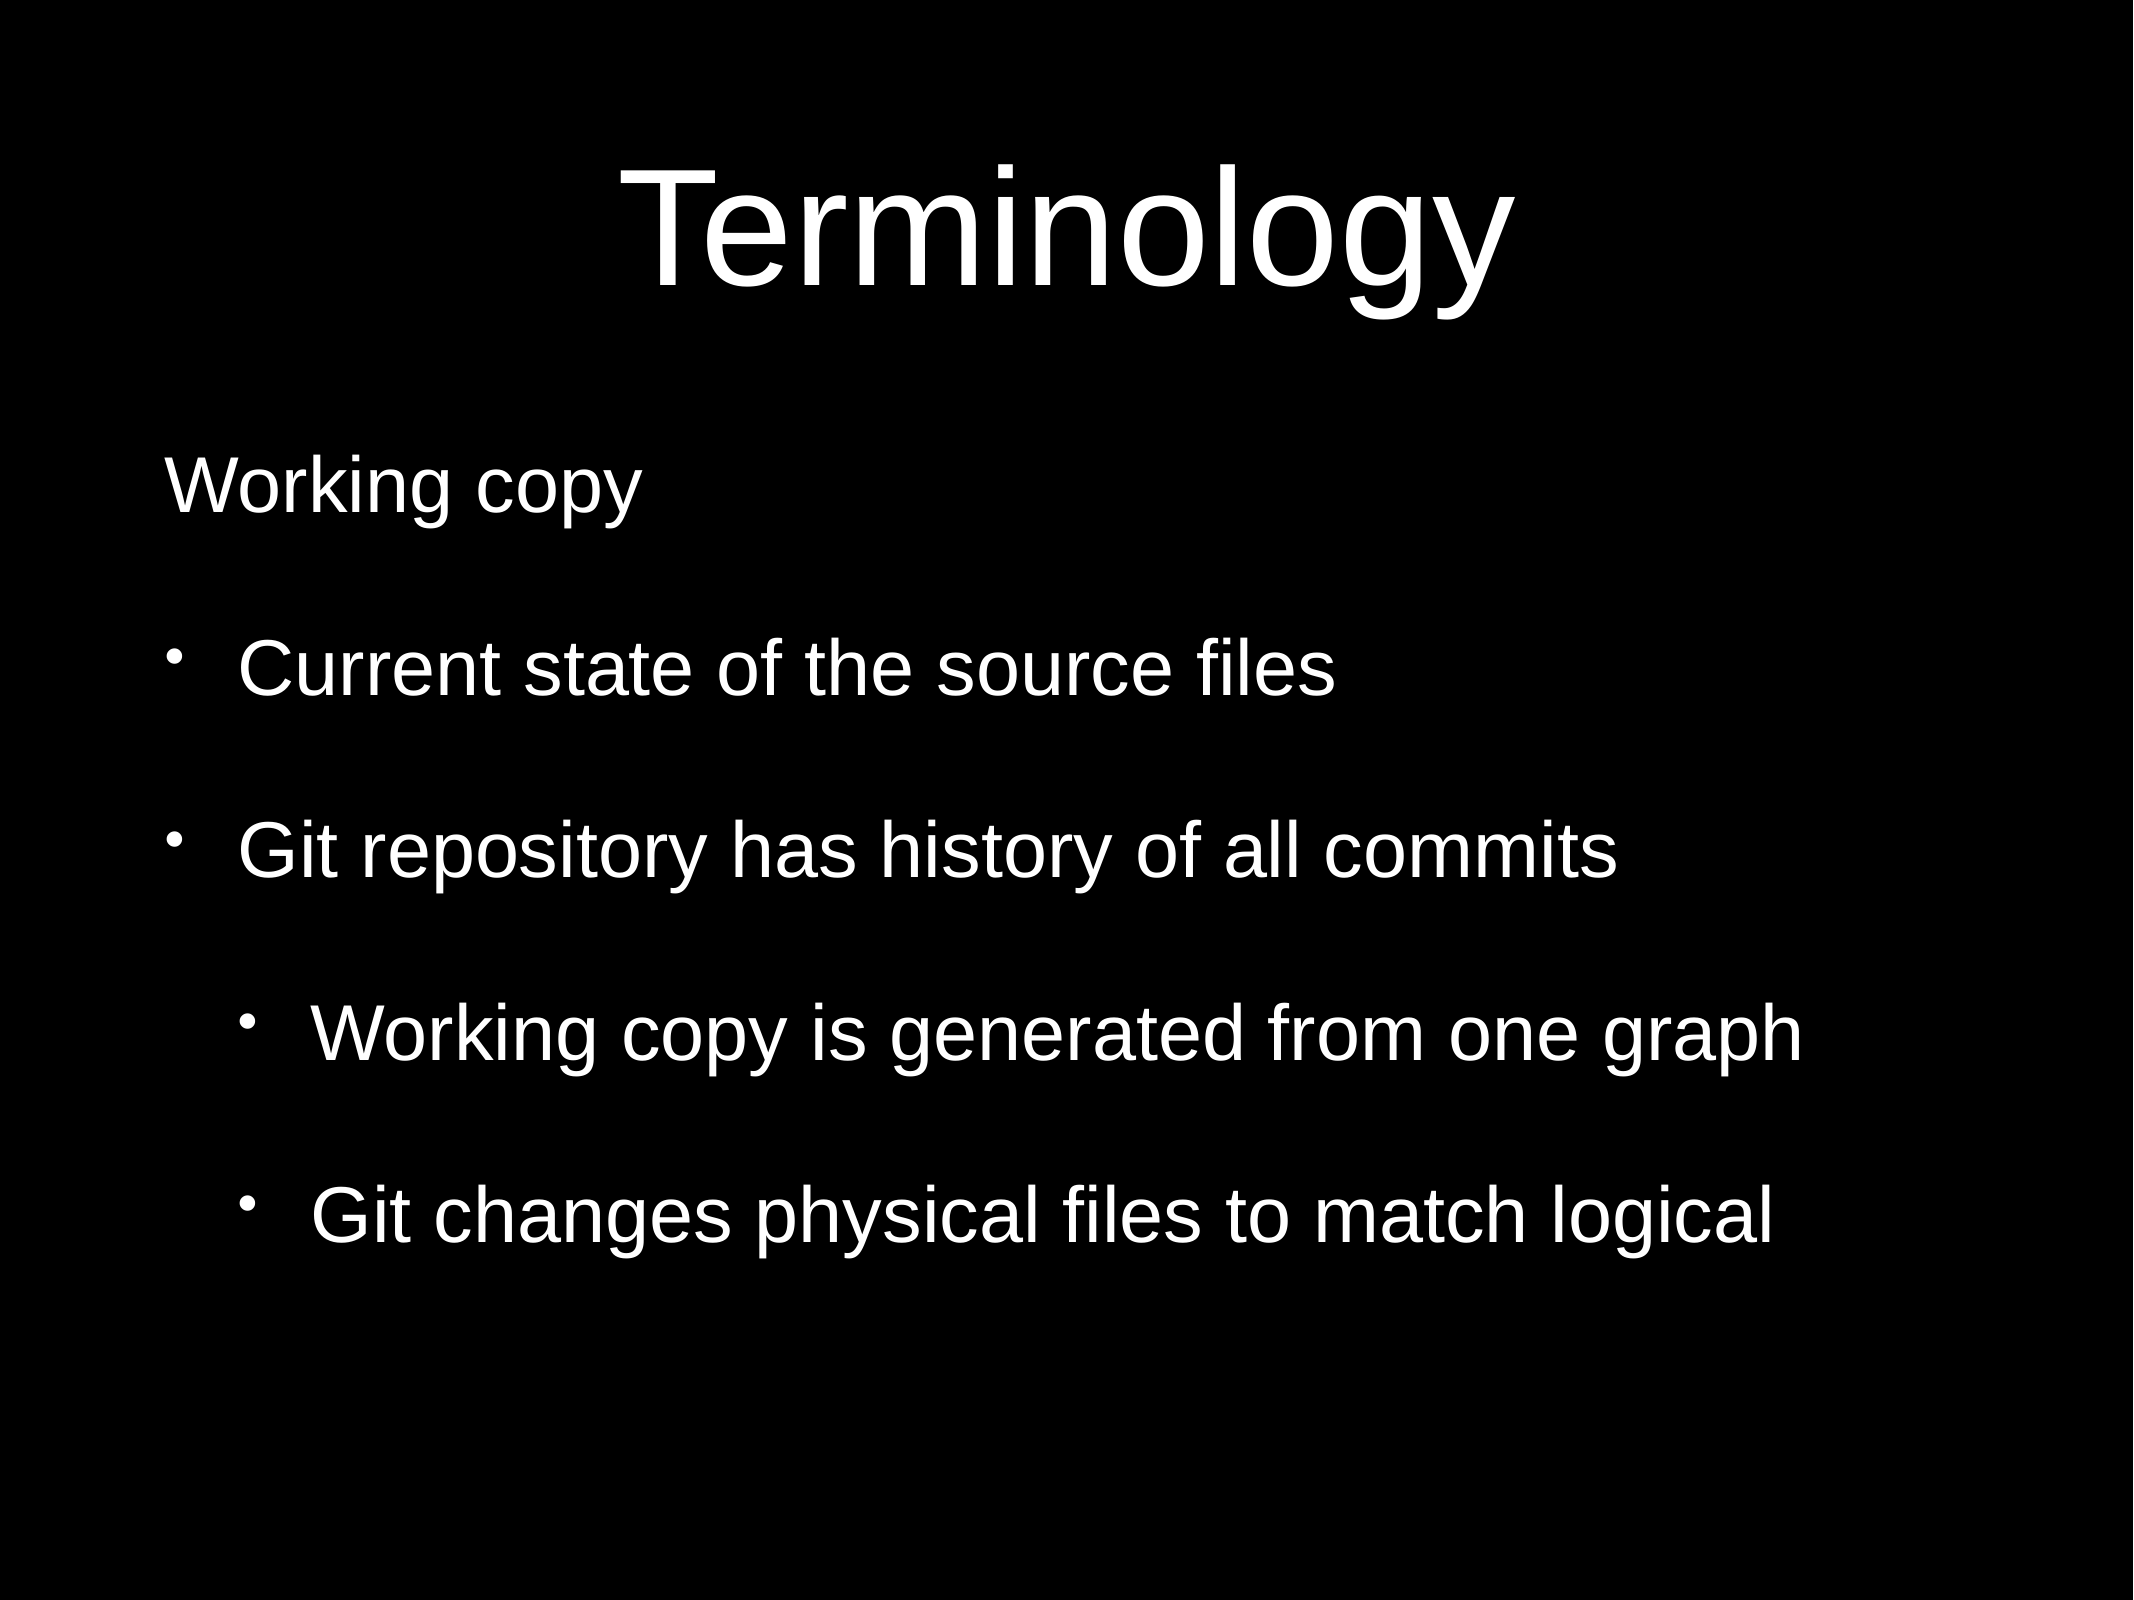

# Terminology
Working copy
Current state of the source files
Git repository has history of all commits
Working copy is generated from one graph
Git changes physical files to match logical